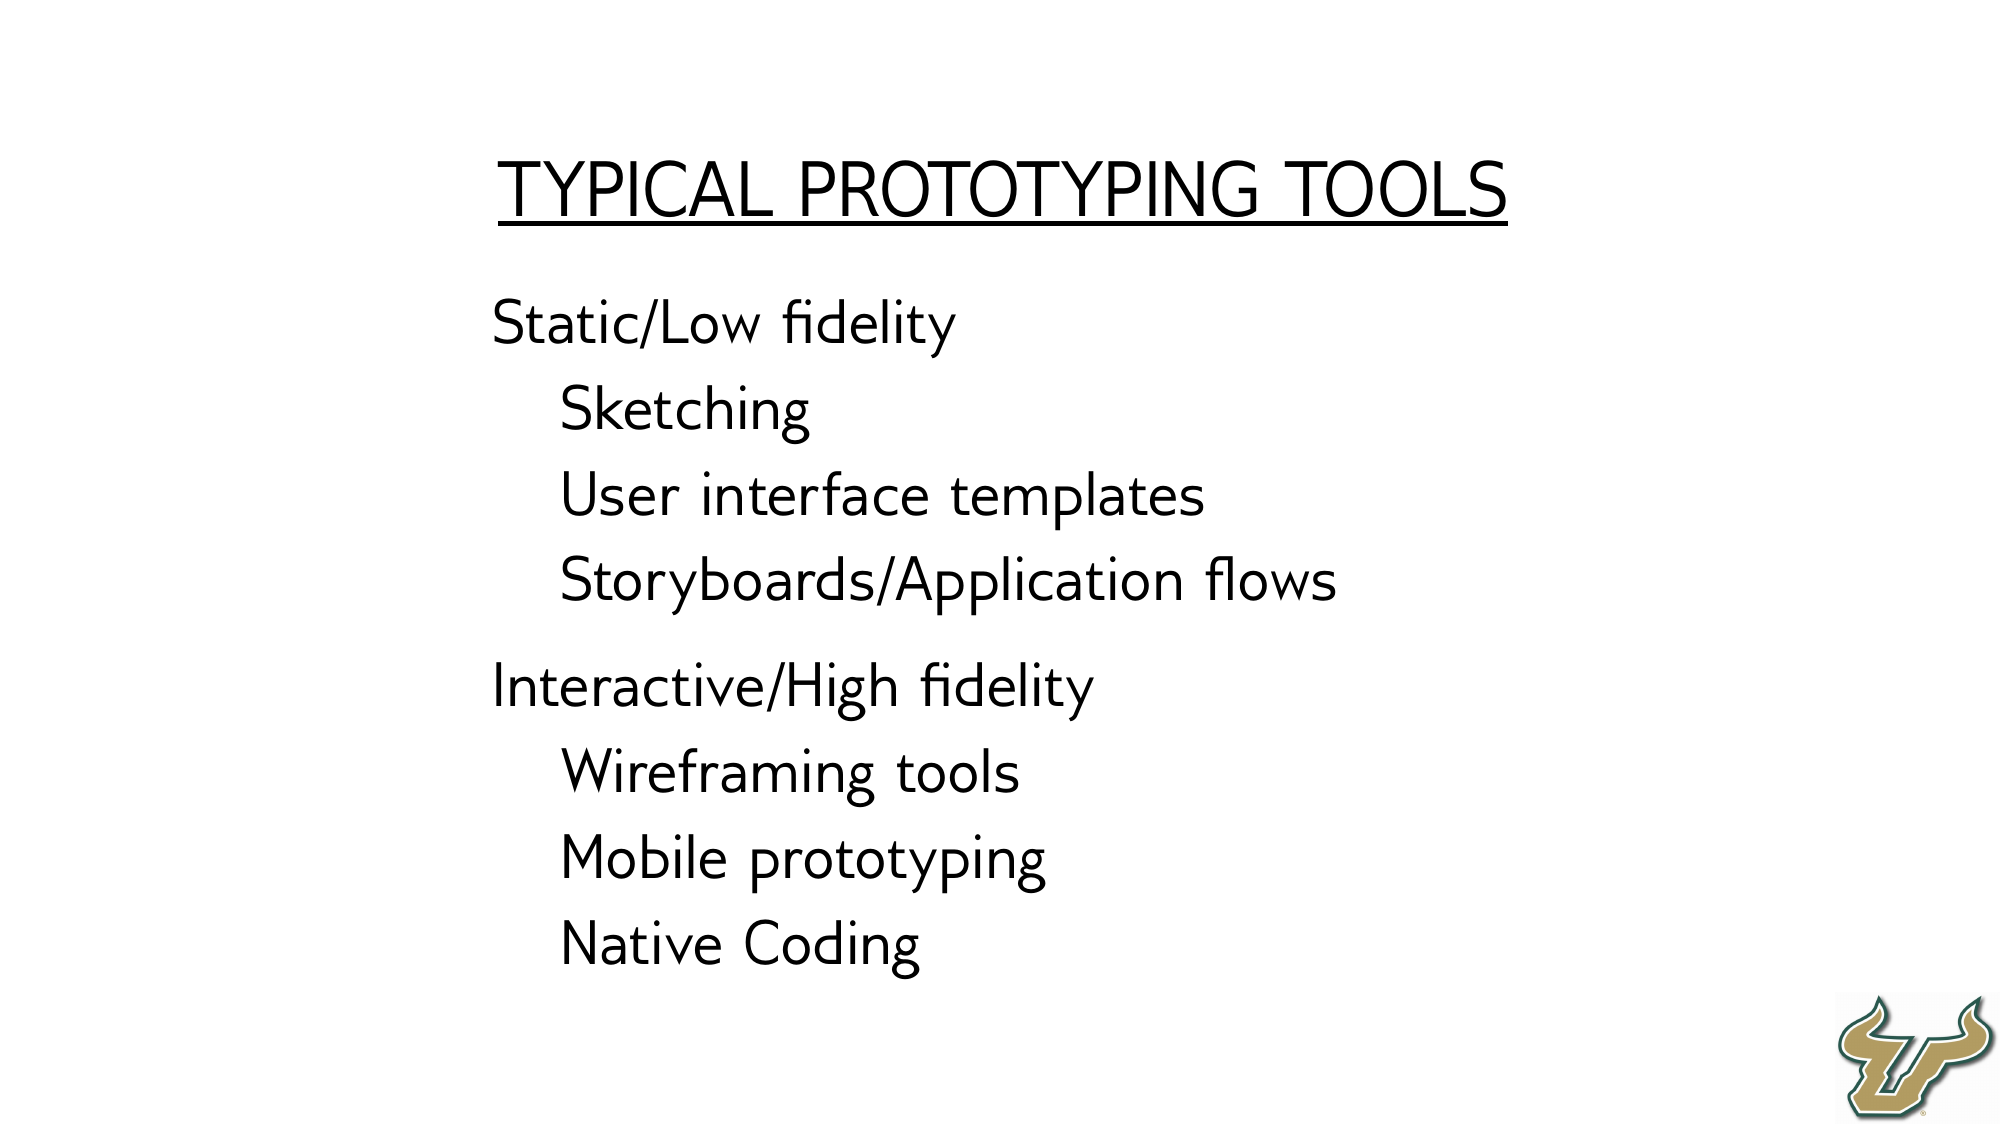

Typical Prototyping Tools
Static/Low fidelity
Sketching
User interface templates
Storyboards/Application flows
Interactive/High fidelity
Wireframing tools
Mobile prototyping
Native Coding